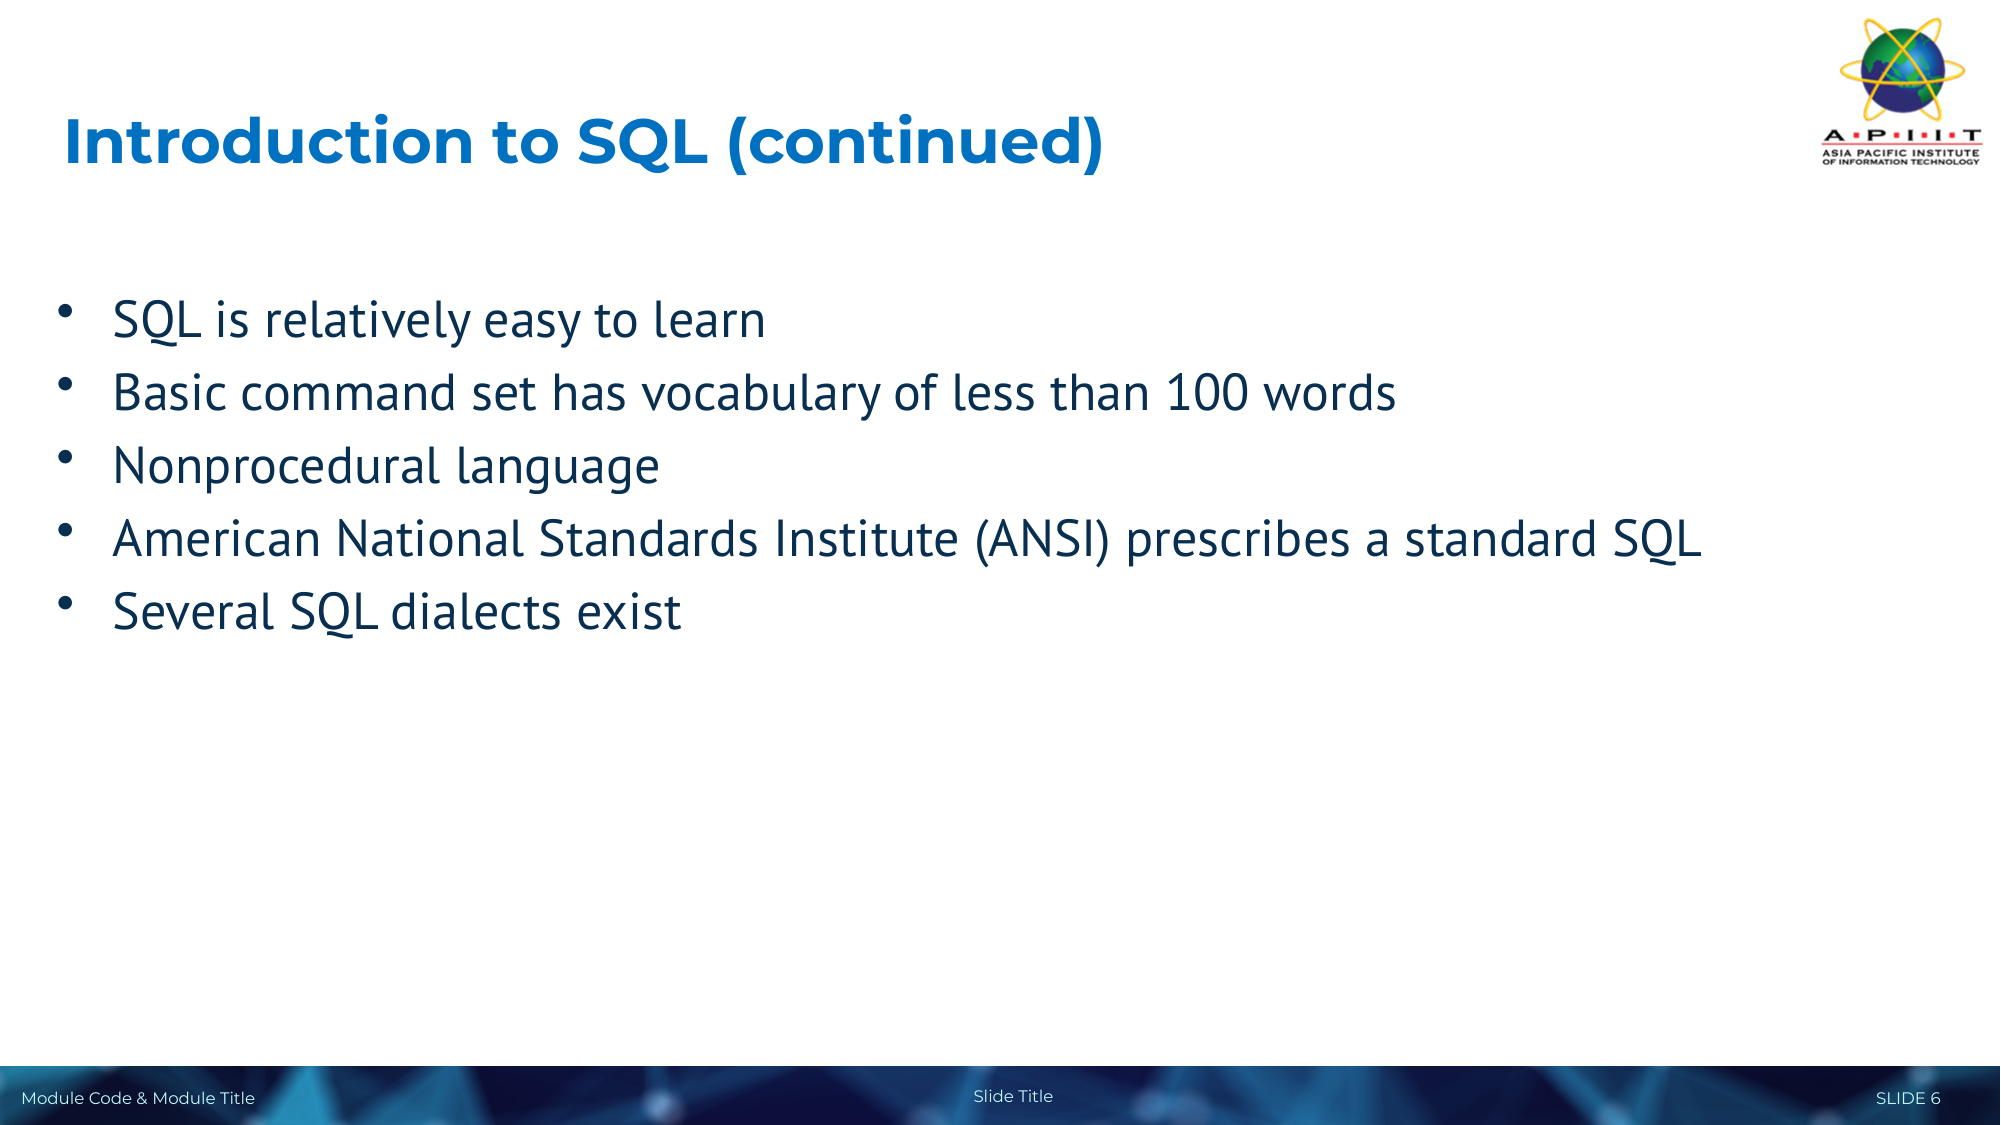

# Introduction to SQL (continued)
SQL is relatively easy to learn
Basic command set has vocabulary of less than 100 words
Nonprocedural language
American National Standards Institute (ANSI) prescribes a standard SQL
Several SQL dialects exist